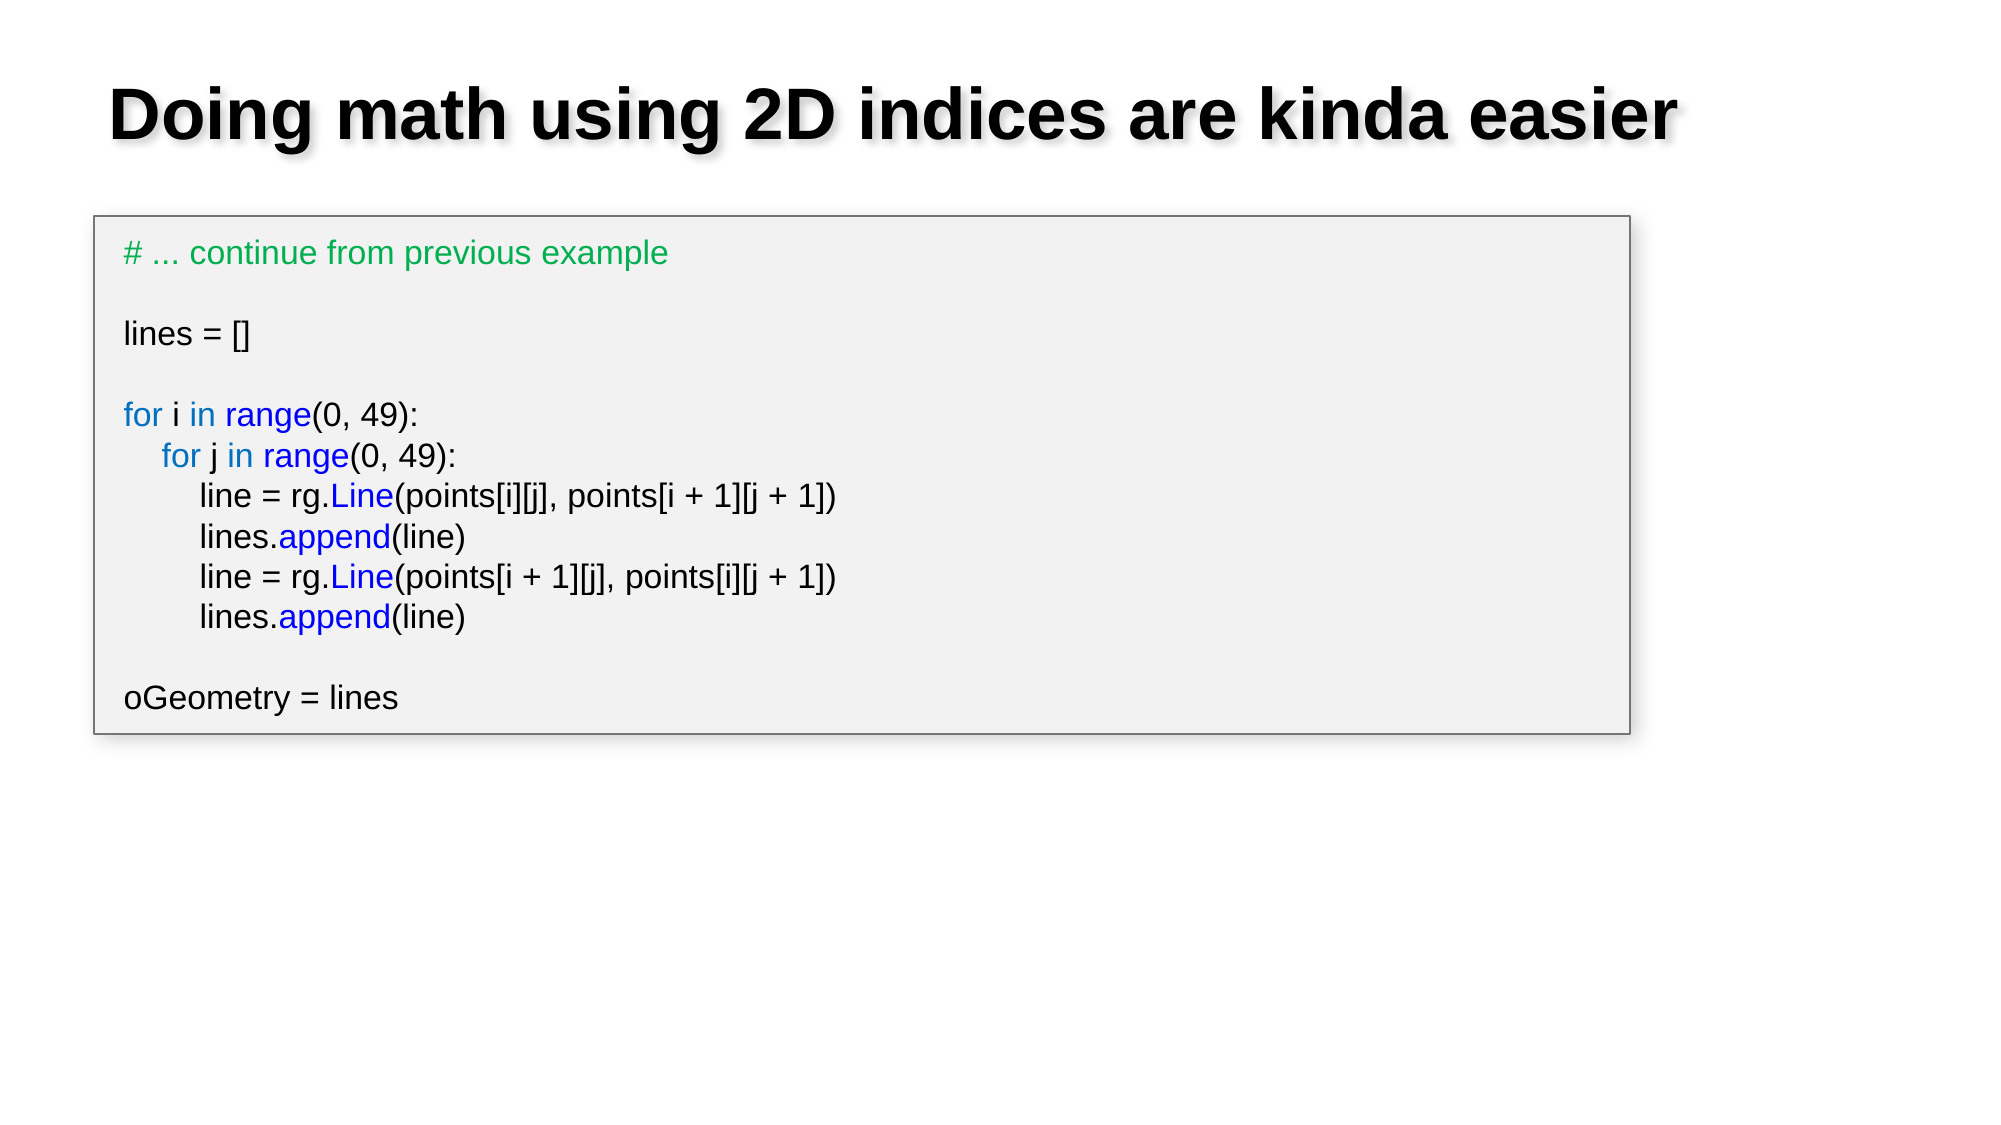

# Doing math using 2D indices are kinda easier
# ... continue from previous example

lines = []

for i in range(0, 49):
    for j in range(0, 49):
        line = rg.Line(points[i][j], points[i + 1][j + 1])
        lines.append(line)
        line = rg.Line(points[i + 1][j], points[i][j + 1])
        lines.append(line)

oGeometry = lines